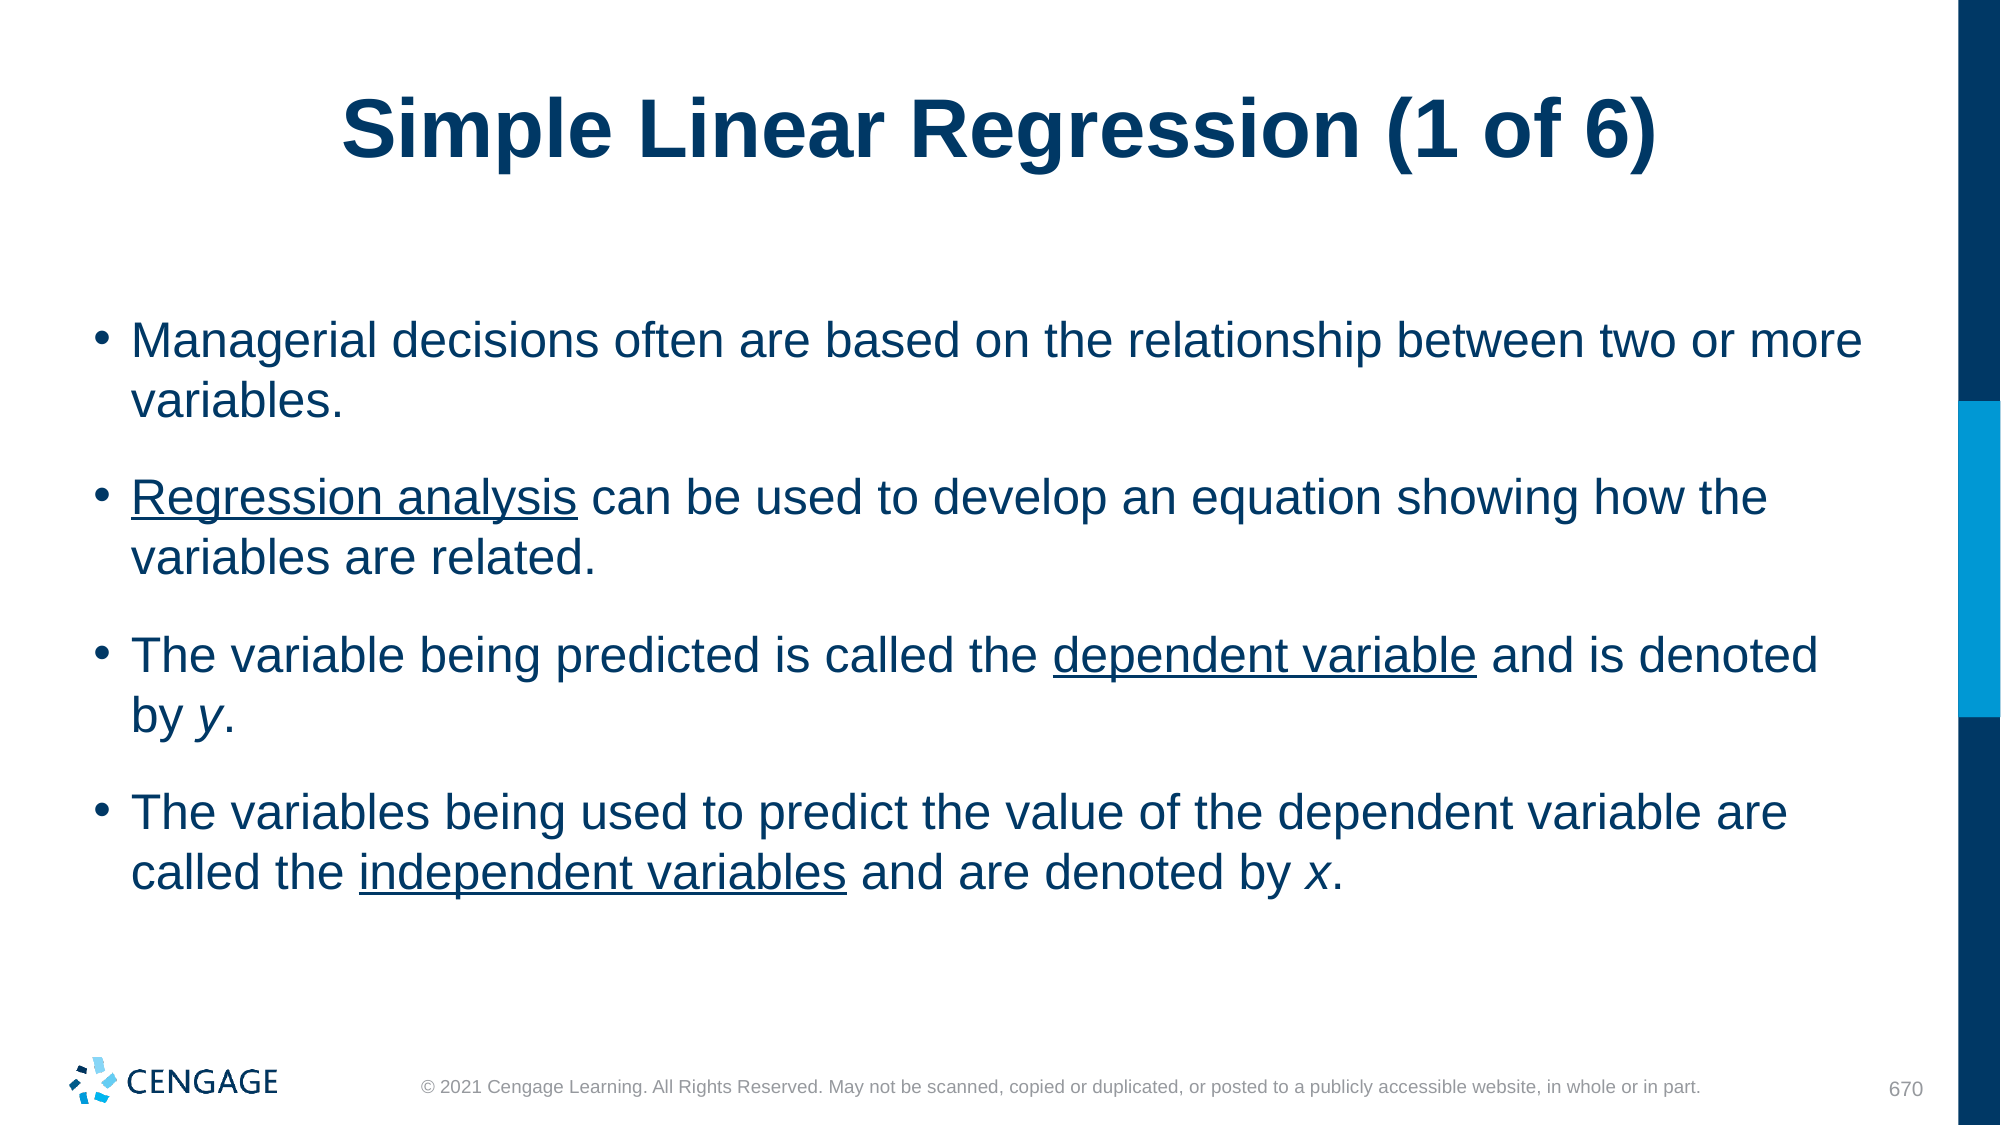

# Simple Linear Regression (1 of 6)
Managerial decisions often are based on the relationship between two or more variables.
Regression analysis can be used to develop an equation showing how the variables are related.
The variable being predicted is called the dependent variable and is denoted
by y.
The variables being used to predict the value of the dependent variable are called the independent variables and are denoted by x.